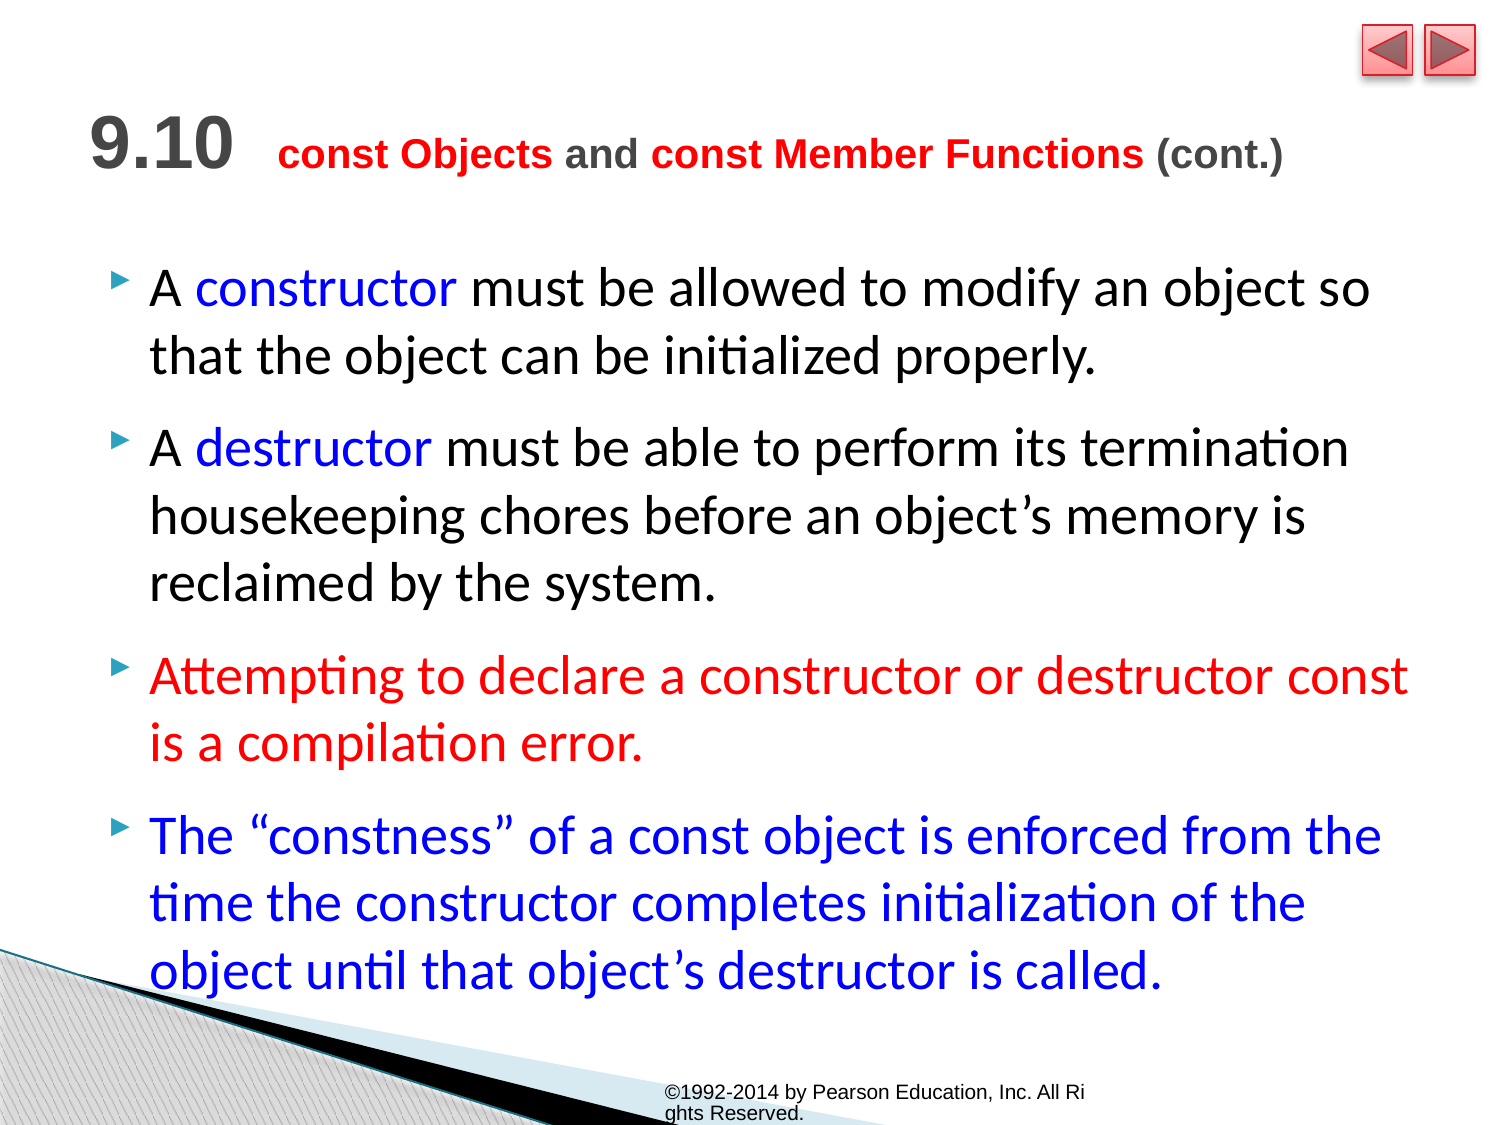

# 9.10  const Objects and const Member Functions (cont.)
A constructor must be allowed to modify an object so that the object can be initialized properly.
A destructor must be able to perform its termination housekeeping chores before an object’s memory is reclaimed by the system.
Attempting to declare a constructor or destructor const is a compilation error.
The “constness” of a const object is enforced from the time the constructor completes initialization of the object until that object’s destructor is called.
©1992-2014 by Pearson Education, Inc. All Rights Reserved.